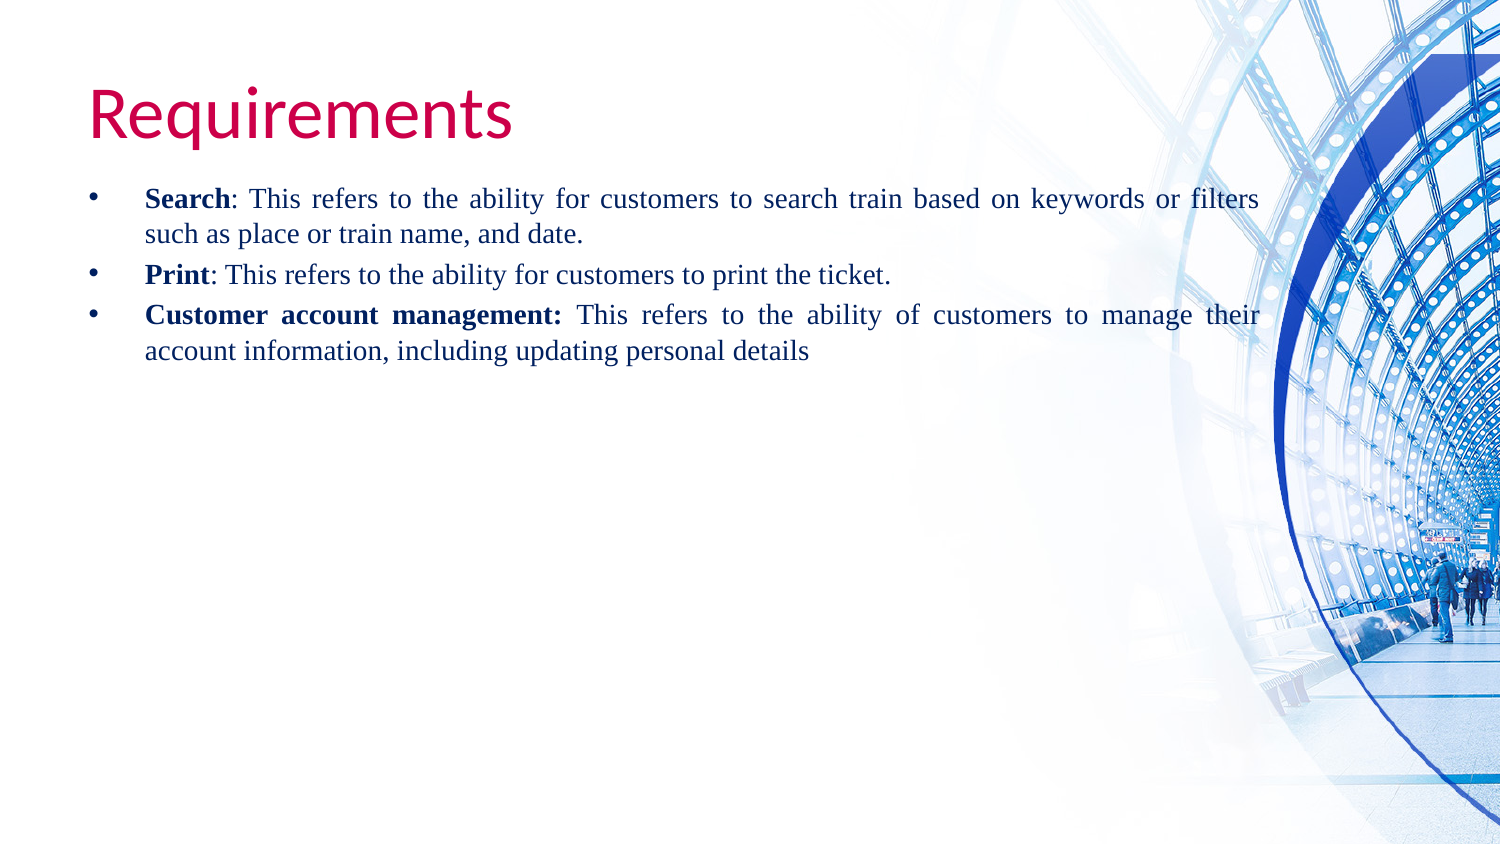

# Requirements
Search: This refers to the ability for customers to search train based on keywords or filters such as place or train name, and date.
Print: This refers to the ability for customers to print the ticket.
Customer account management: This refers to the ability of customers to manage their account information, including updating personal details